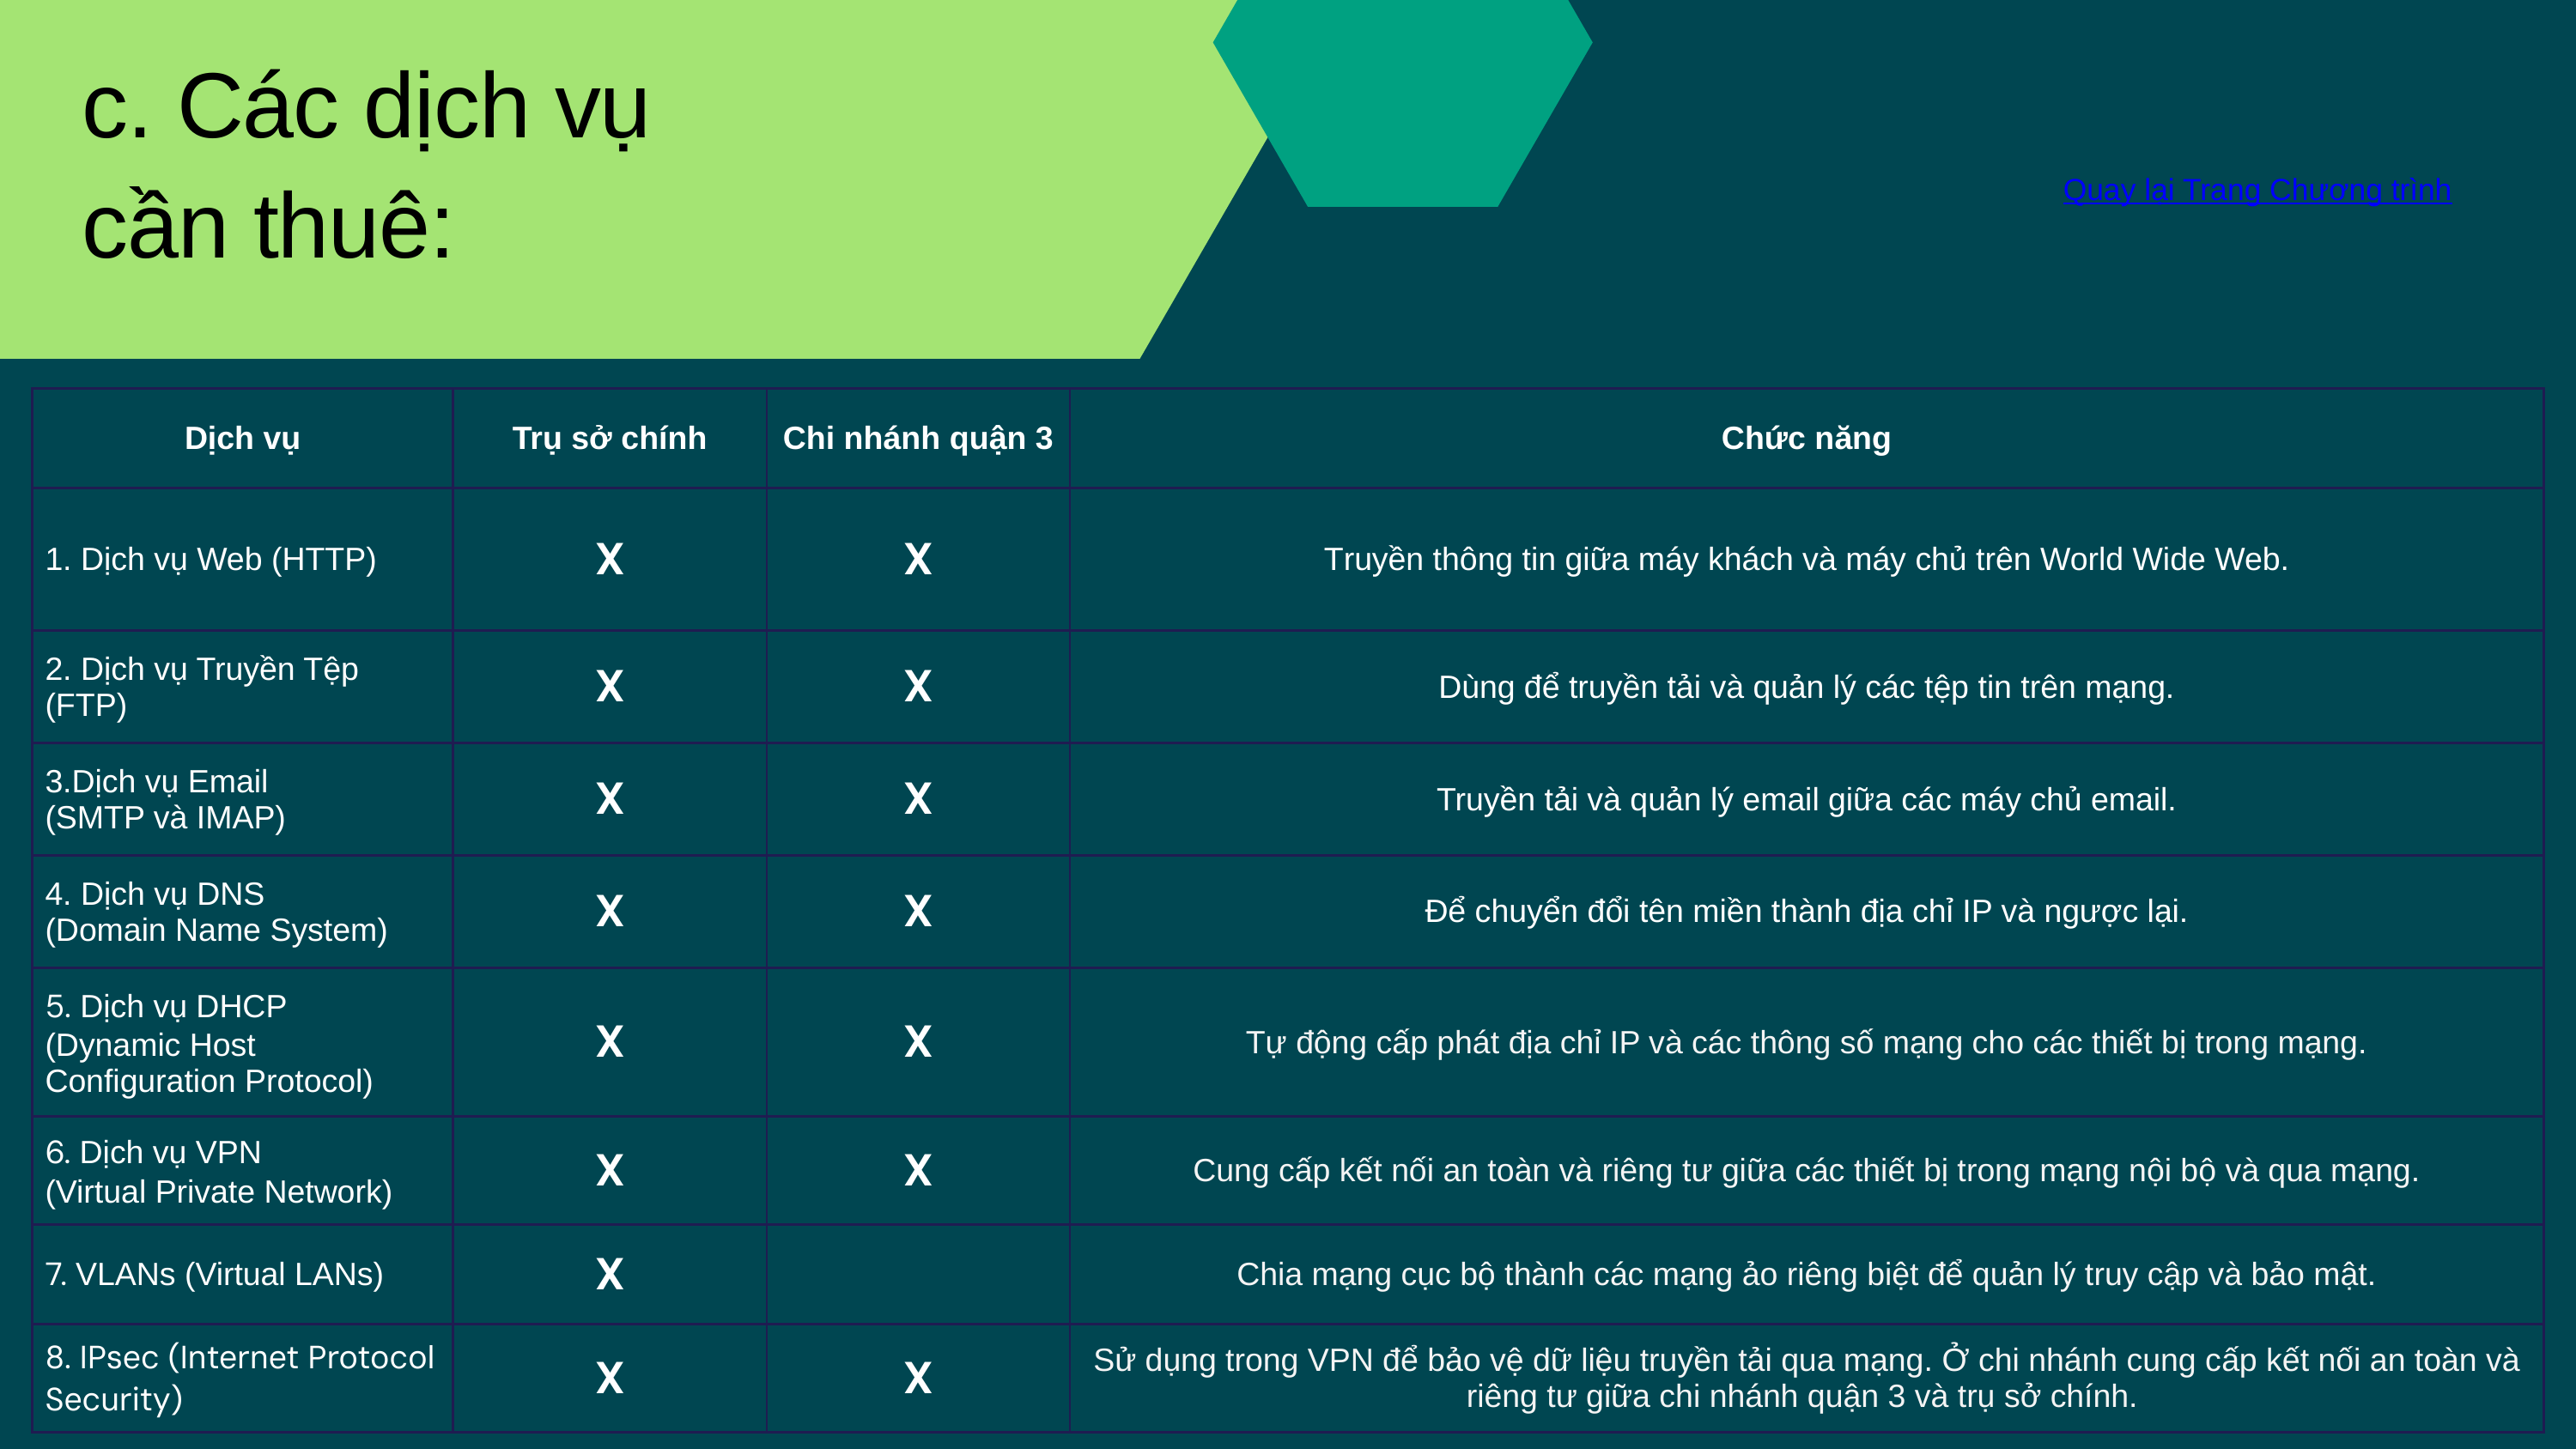

c. Các dịch vụ
cần thuê:

Quay lại Trang Chương trình
| Dịch vụ | Trụ sở chính | Chi nhánh quận 3 | Chức năng |
| --- | --- | --- | --- |
| 1. Dịch vụ Web (HTTP) | X | X | Truyền thông tin giữa máy khách và máy chủ trên World Wide Web. |
| 2. Dịch vụ Truyền Tệp (FTP) | X | X | Dùng để truyền tải và quản lý các tệp tin trên mạng. |
| 3.Dịch vụ Email (SMTP và IMAP) | X | X | Truyền tải và quản lý email giữa các máy chủ email. |
| 4. Dịch vụ DNS (Domain Name System) | X | X | Để chuyển đổi tên miền thành địa chỉ IP và ngược lại. |
| 5. Dịch vụ DHCP (Dynamic Host Configuration Protocol) | X | X | Tự động cấp phát địa chỉ IP và các thông số mạng cho các thiết bị trong mạng. |
| 6. Dịch vụ VPN (Virtual Private Network) | X | X | Cung cấp kết nối an toàn và riêng tư giữa các thiết bị trong mạng nội bộ và qua mạng. |
| 7. VLANs (Virtual LANs) | X |  | Chia mạng cục bộ thành các mạng ảo riêng biệt để quản lý truy cập và bảo mật. |
| 8. IPsec (Internet Protocol Security) | X | X | Sử dụng trong VPN để bảo vệ dữ liệu truyền tải qua mạng. Ở chi nhánh cung cấp kết nối an toàn và riêng tư giữa chi nhánh quận 3 và trụ sở chính. |